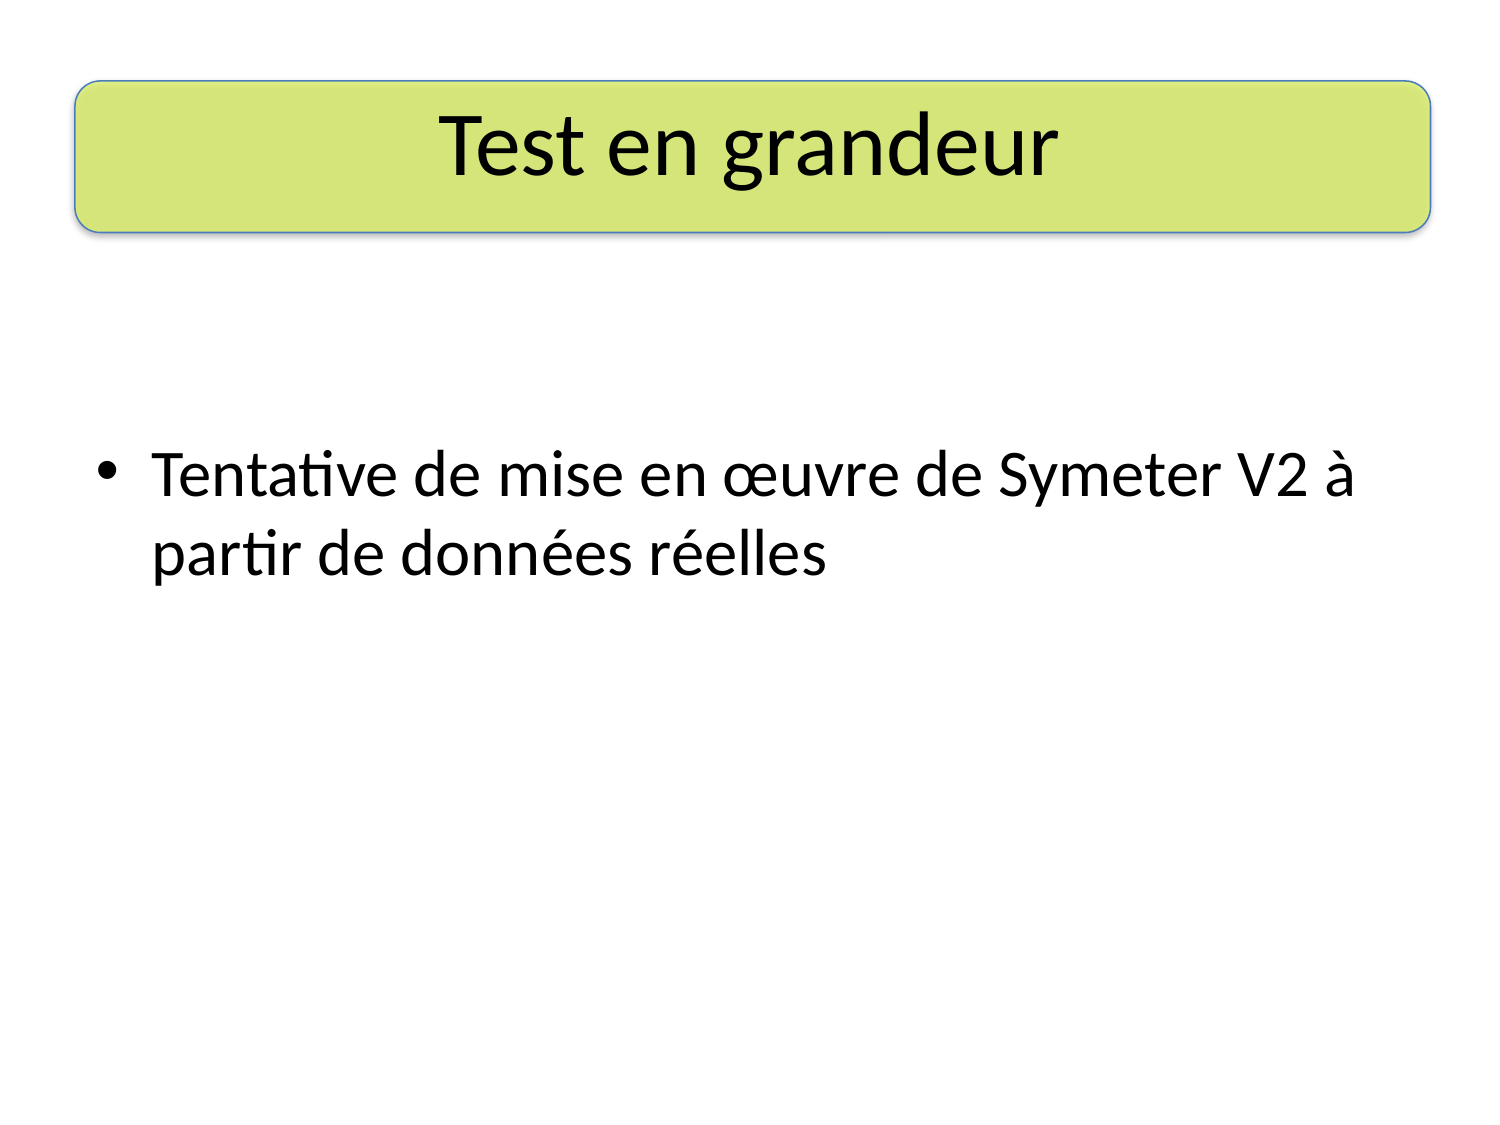

# Test en grandeur

Tentative de mise en œuvre de Symeter V2 à partir de données réelles